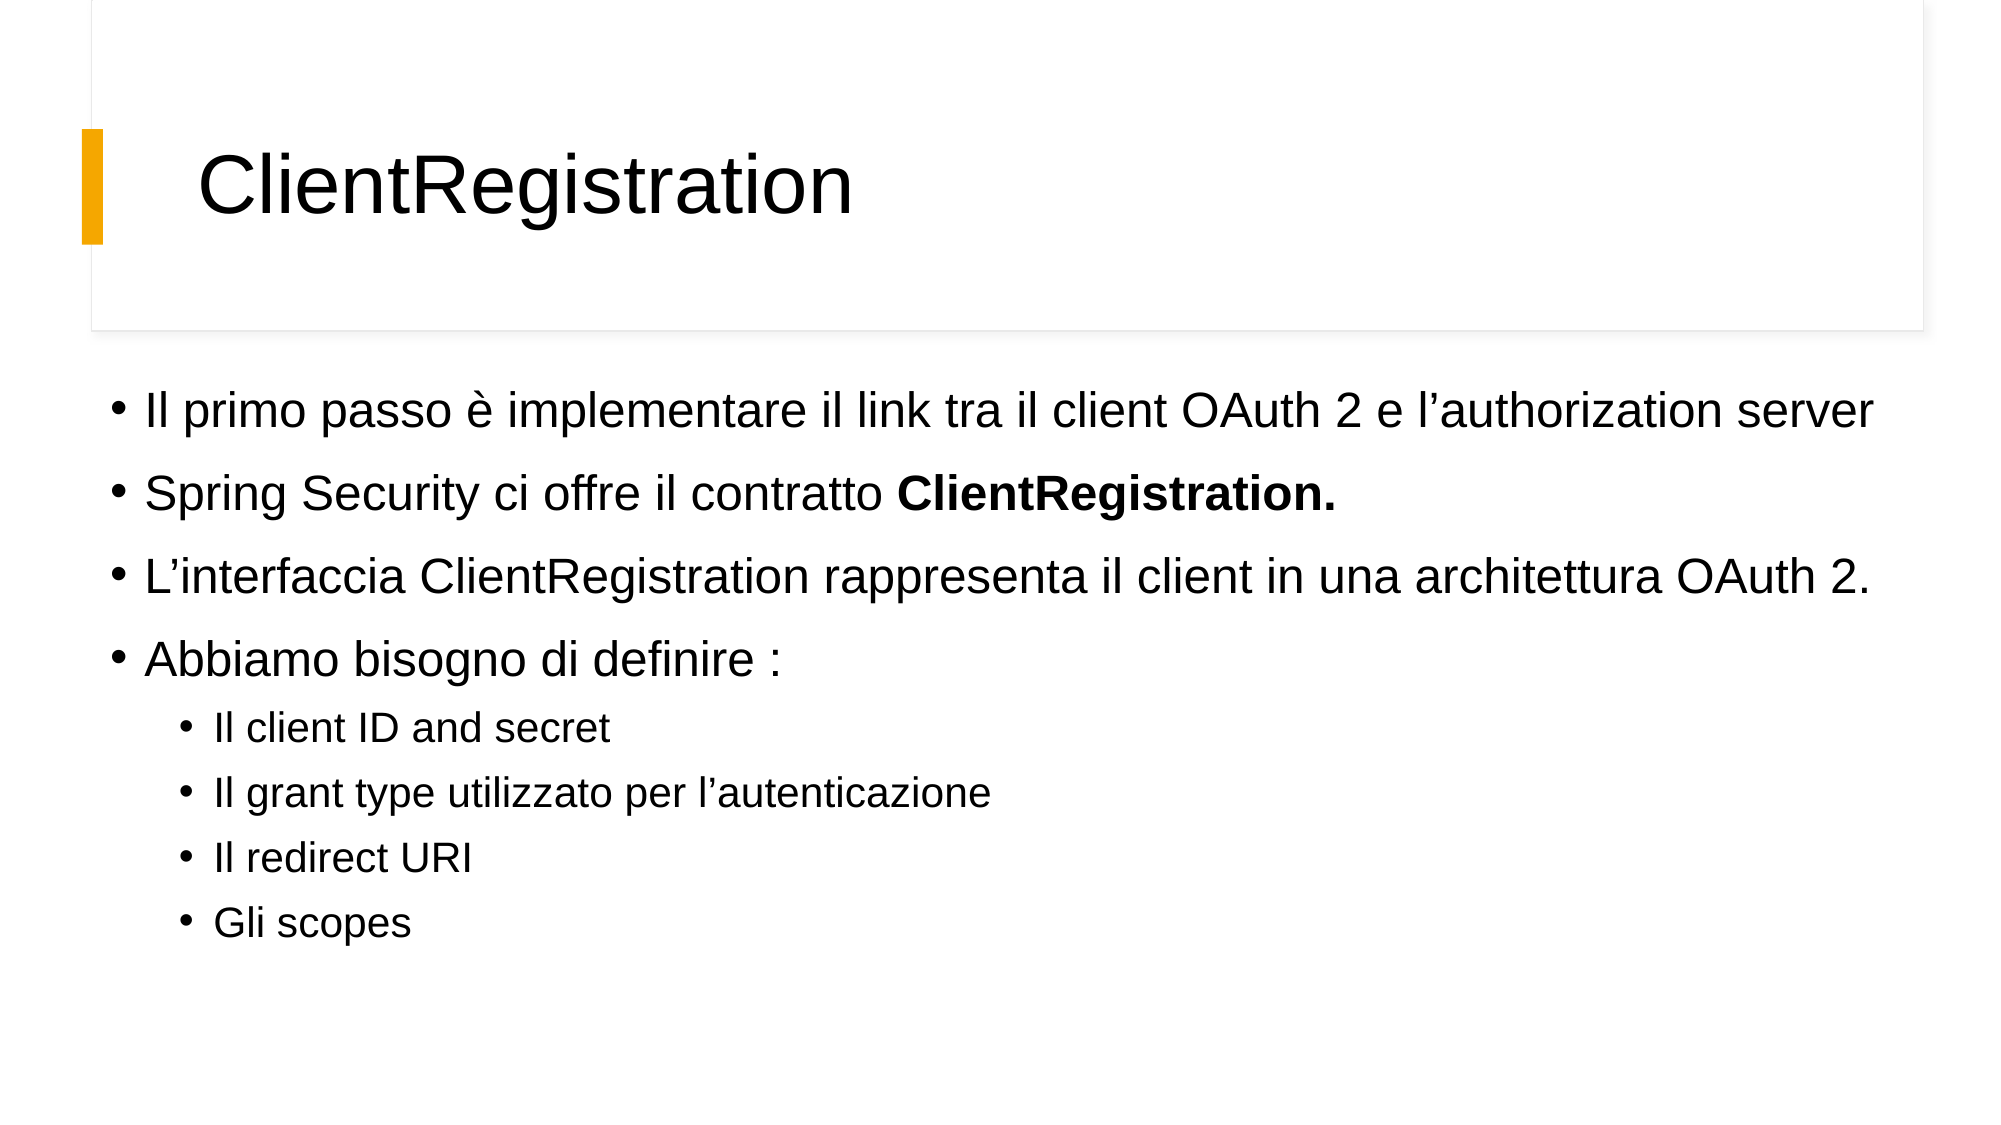

# ClientRegistration
Il primo passo è implementare il link tra il client OAuth 2 e l’authorization server
Spring Security ci offre il contratto ClientRegistration.
L’interfaccia ClientRegistration rappresenta il client in una architettura OAuth 2.
Abbiamo bisogno di definire :
Il client ID and secret
Il grant type utilizzato per l’autenticazione
Il redirect URI
Gli scopes